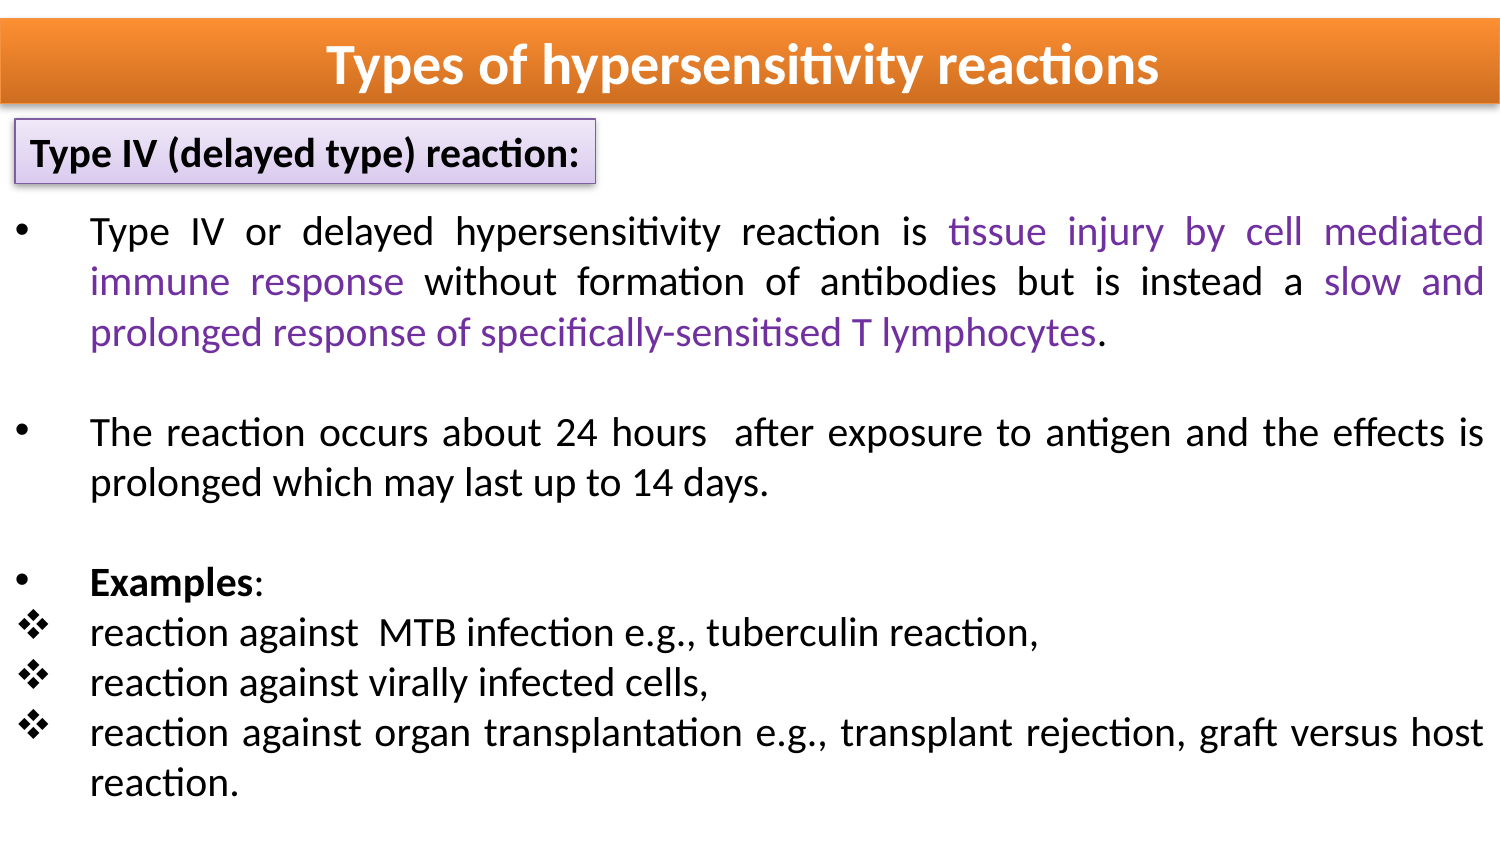

Types of hypersensitivity reactions
Type IV (delayed type) reaction:
Type IV or delayed hypersensitivity reaction is tissue injury by cell mediated immune response without formation of antibodies but is instead a slow and prolonged response of specifically-sensitised T lymphocytes.

The reaction occurs about 24 hours  after exposure to antigen and the effects is prolonged which may last up to 14 days.

Examples:
reaction against  MTB infection e.g., tuberculin reaction,
reaction against virally infected cells,
reaction against organ transplantation e.g., transplant rejection, graft versus host reaction.